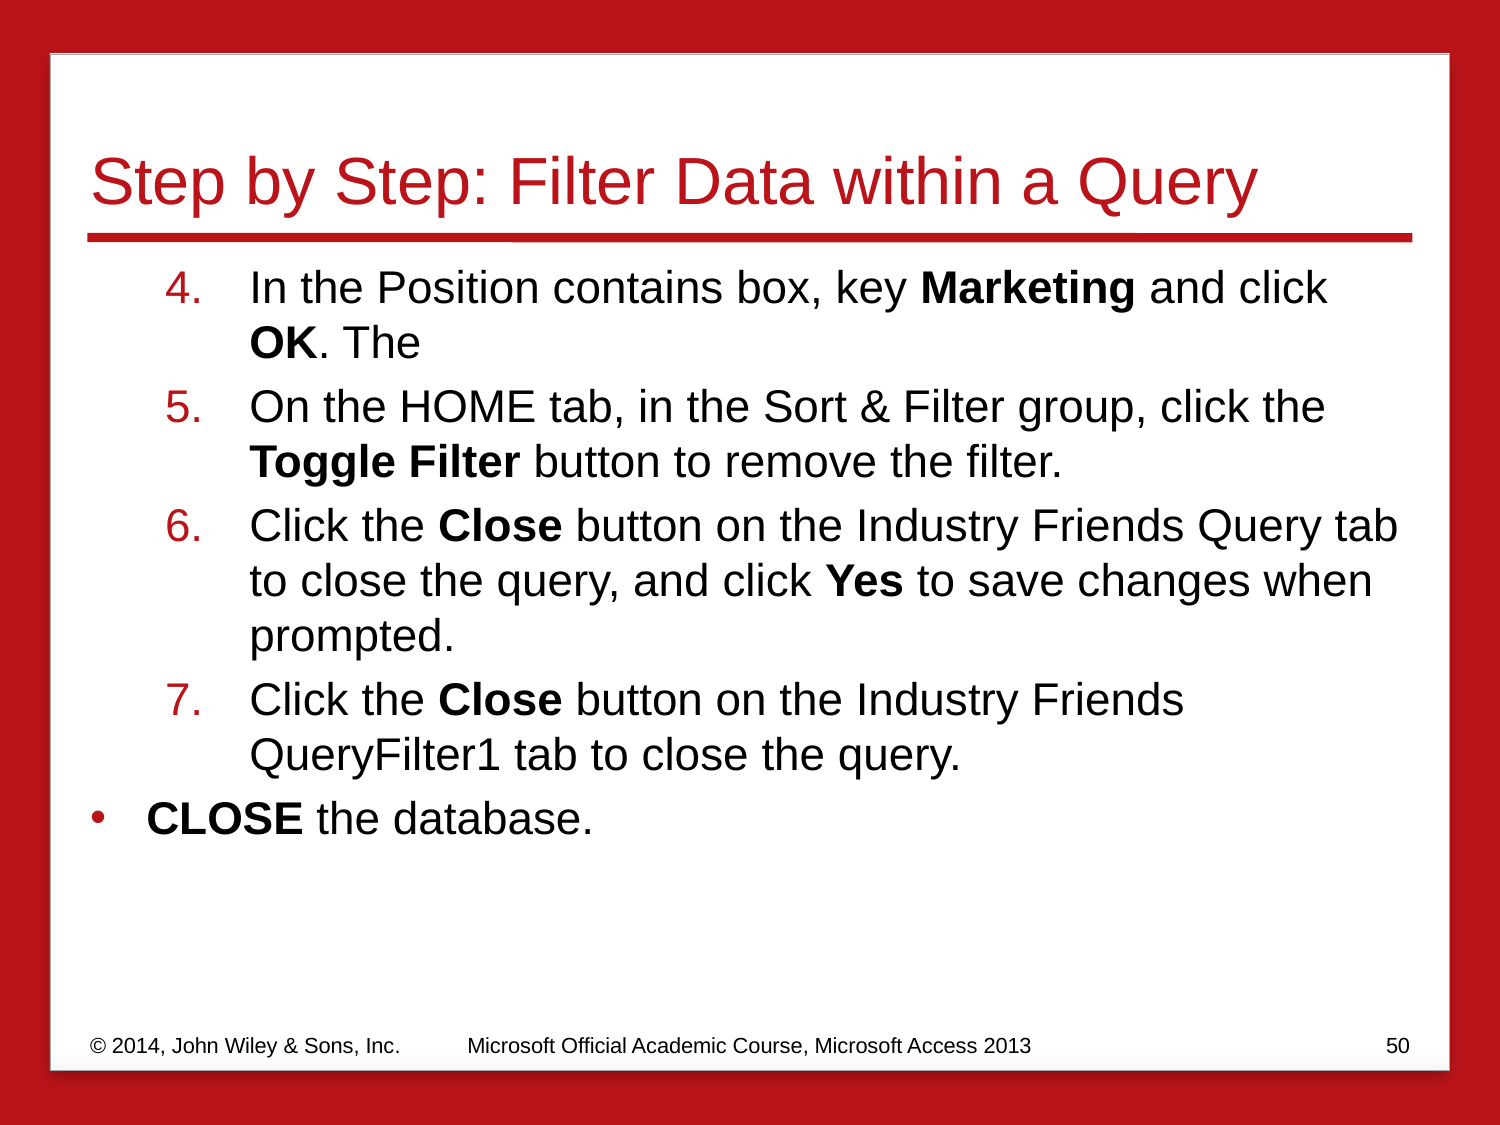

# Step by Step: Filter Data within a Query
In the Position contains box, key Marketing and click OK. The
On the HOME tab, in the Sort & Filter group, click the Toggle Filter button to remove the filter.
Click the Close button on the Industry Friends Query tab to close the query, and click Yes to save changes when prompted.
Click the Close button on the Industry Friends QueryFilter1 tab to close the query.
CLOSE the database.
© 2014, John Wiley & Sons, Inc.
Microsoft Official Academic Course, Microsoft Access 2013
50